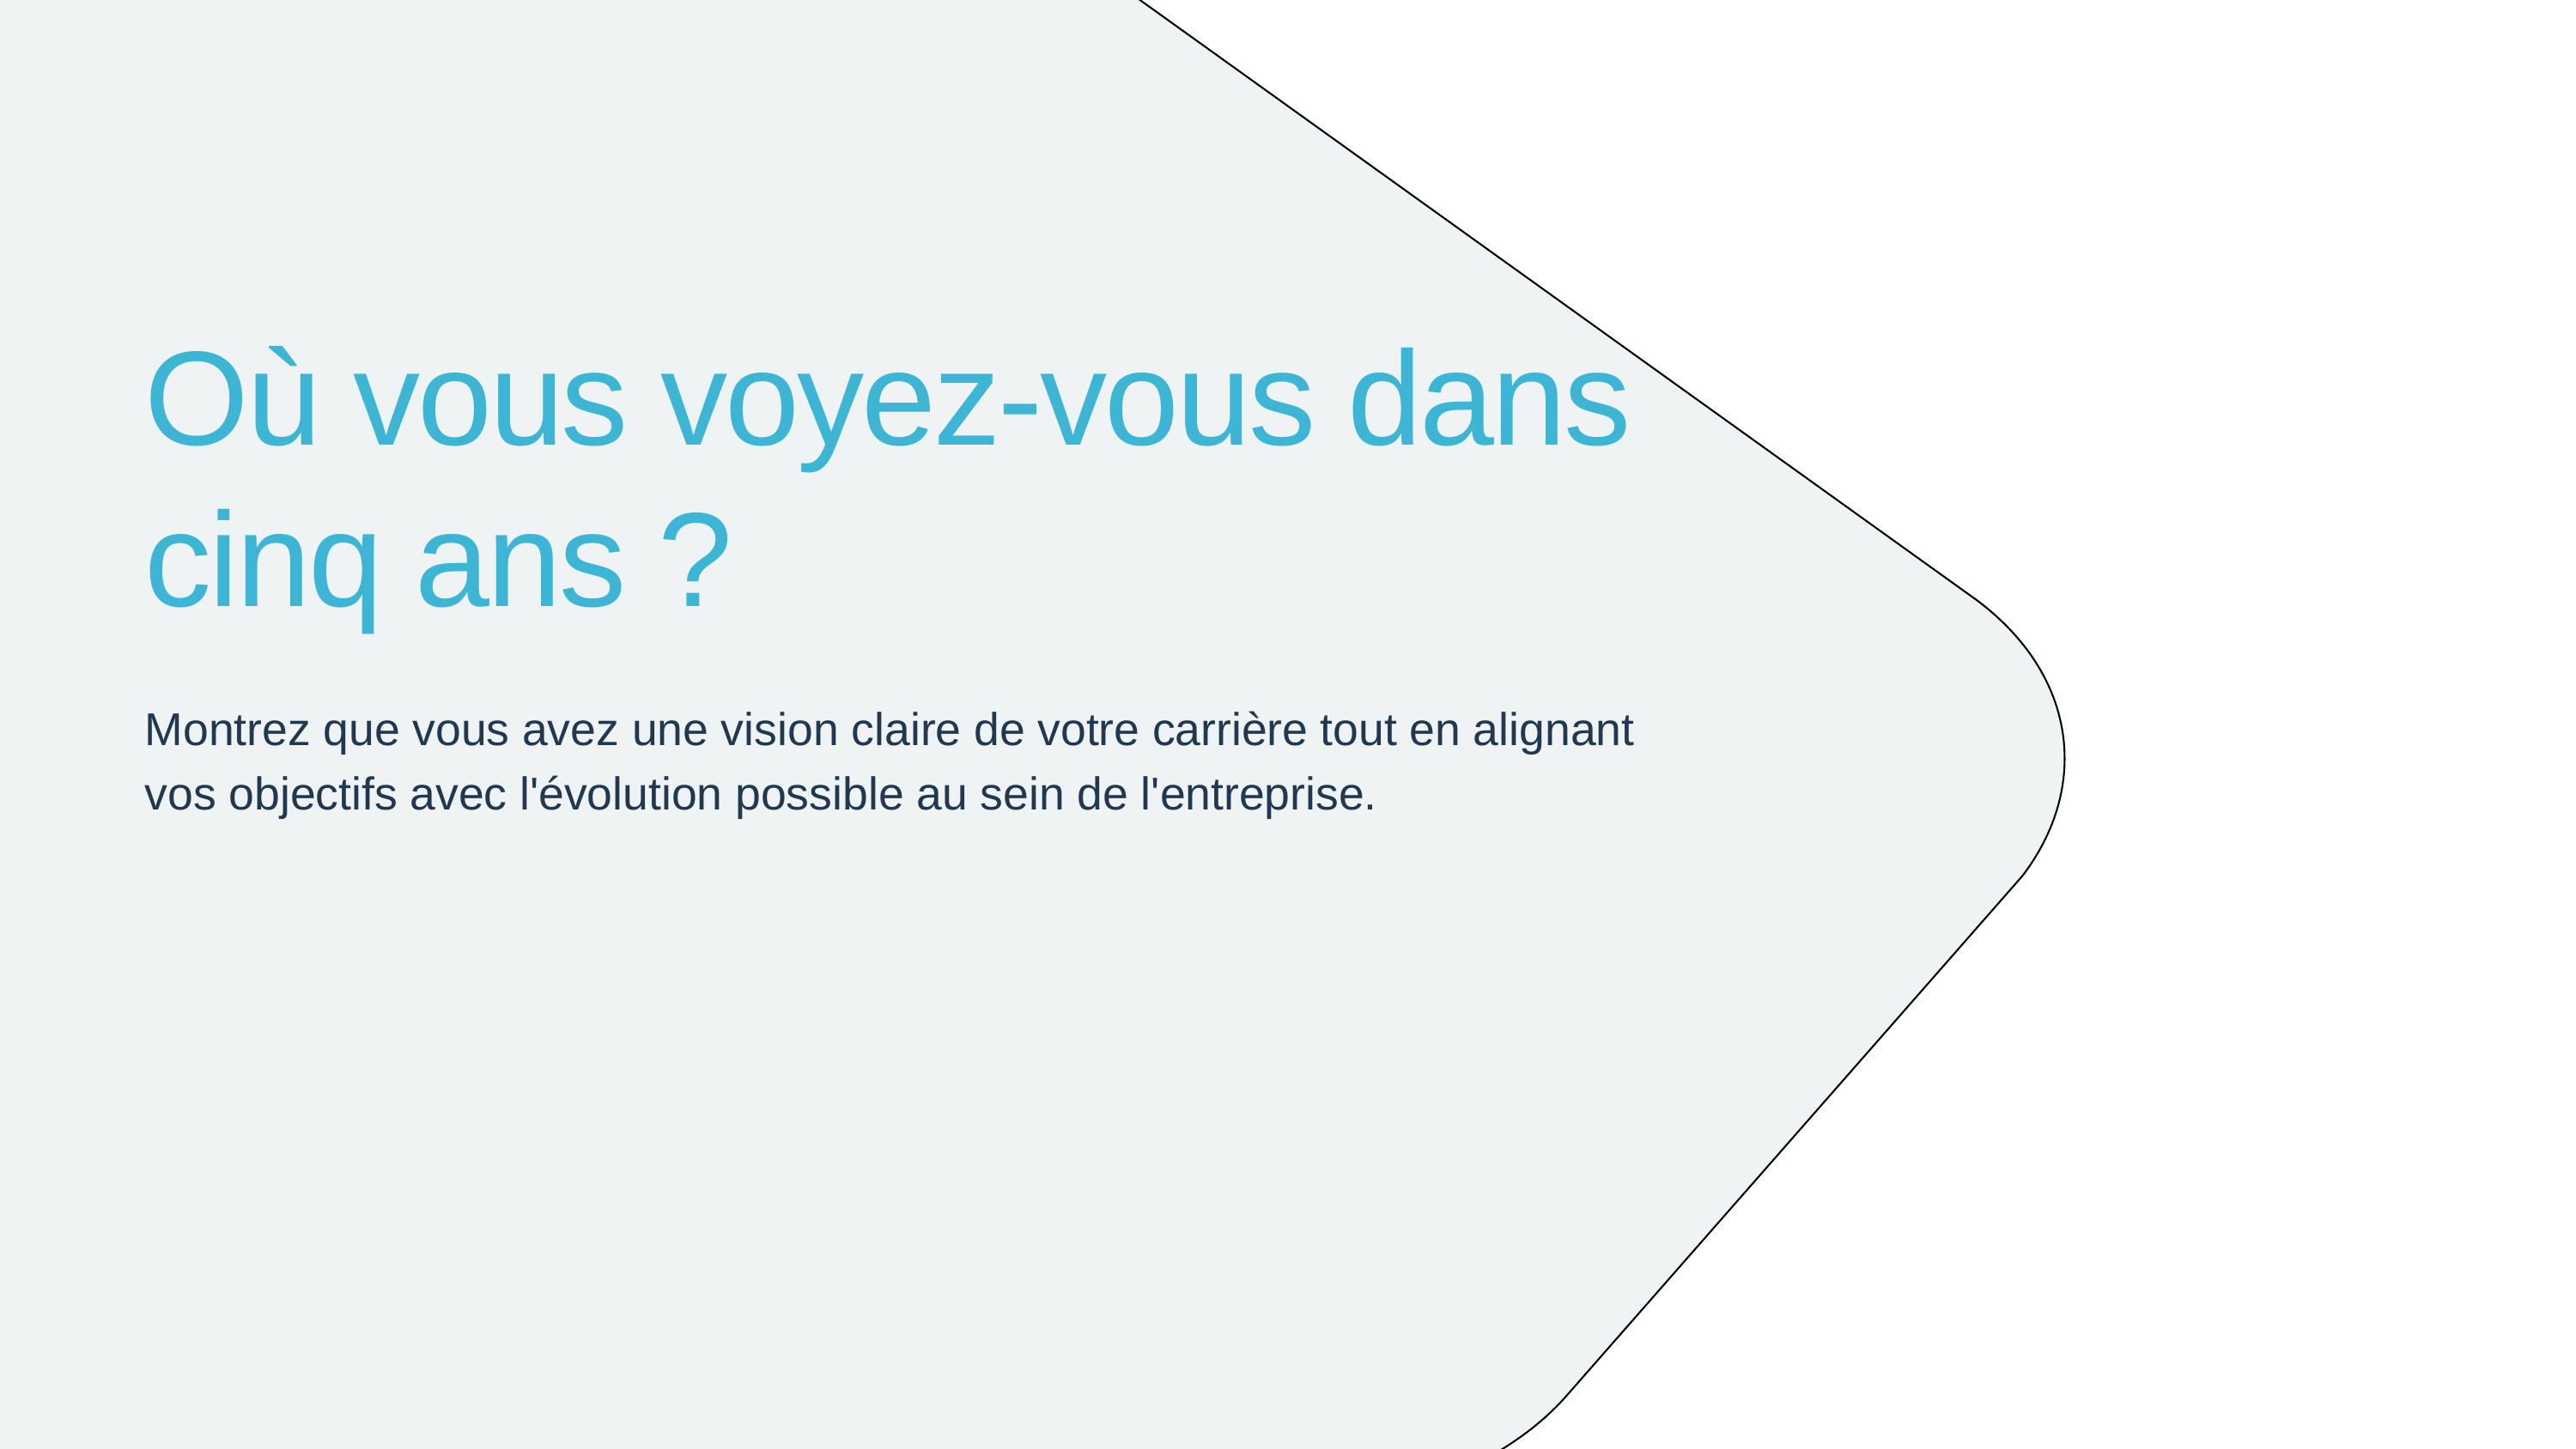

Où vous voyez-vous dans cinq ans ?
Montrez que vous avez une vision claire de votre carrière tout en alignant vos objectifs avec l'évolution possible au sein de l'entreprise.